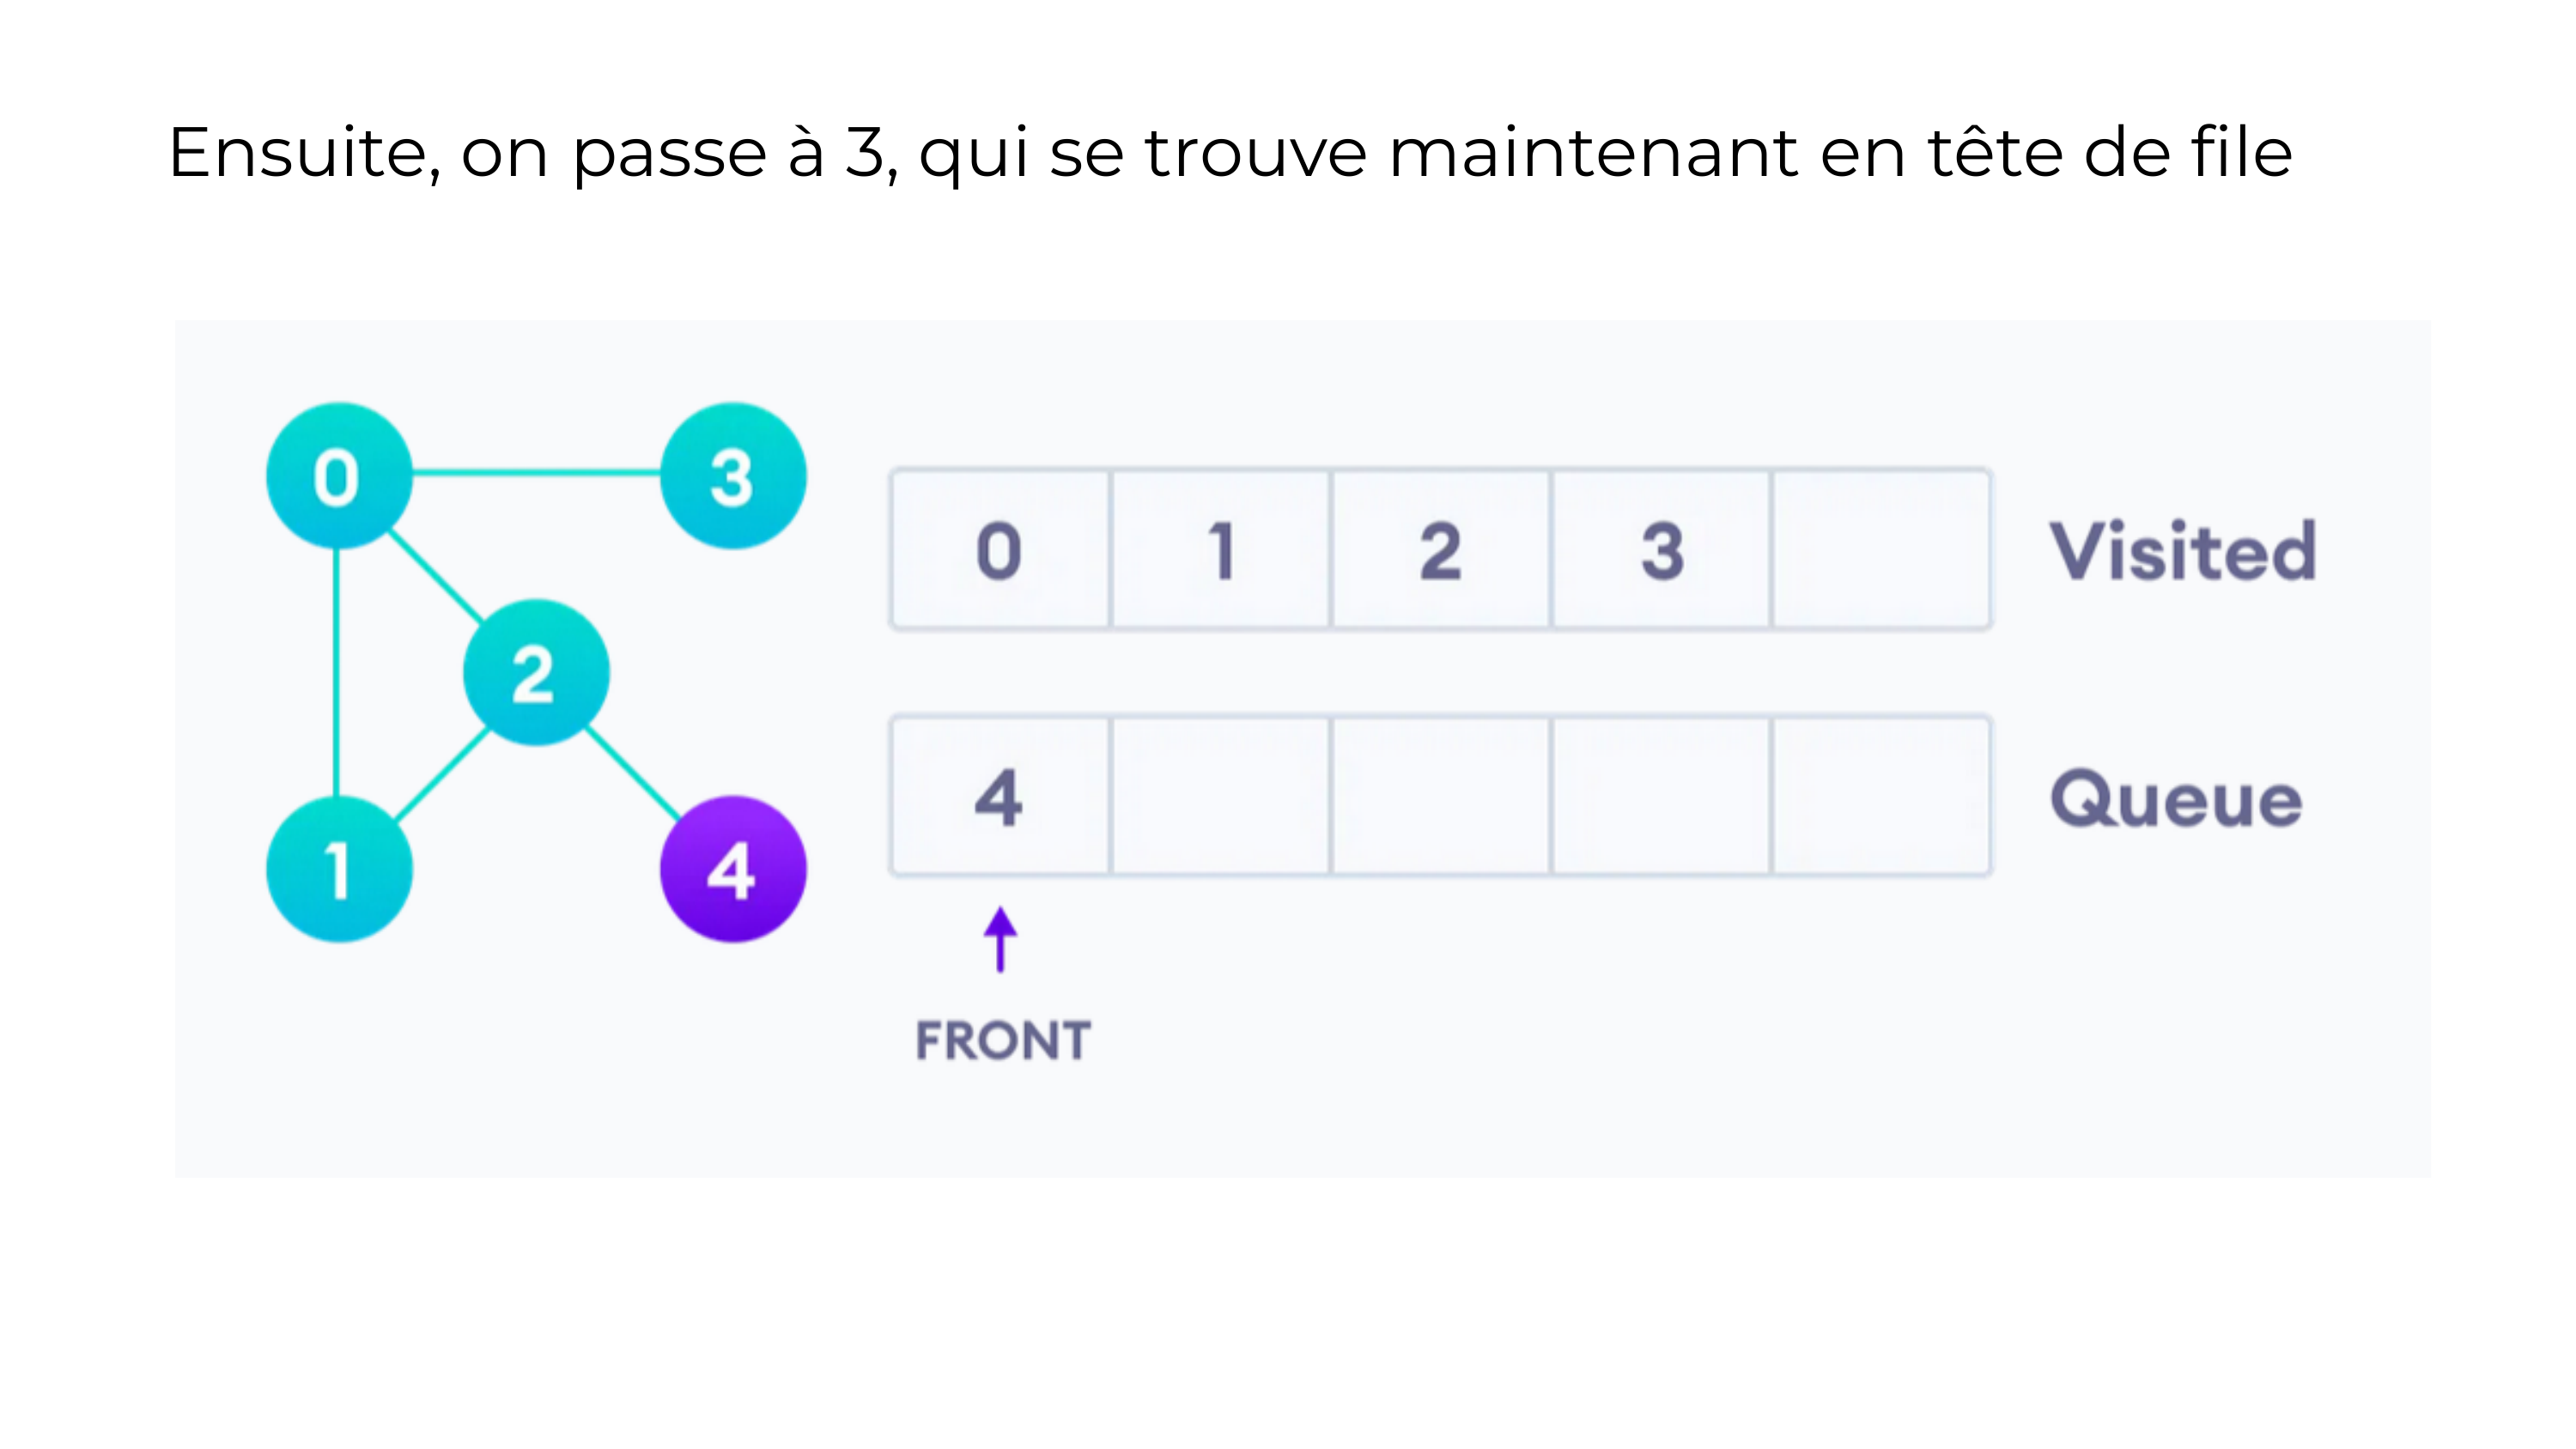

Ensuite, on passe à 3, qui se trouve maintenant en tête de file